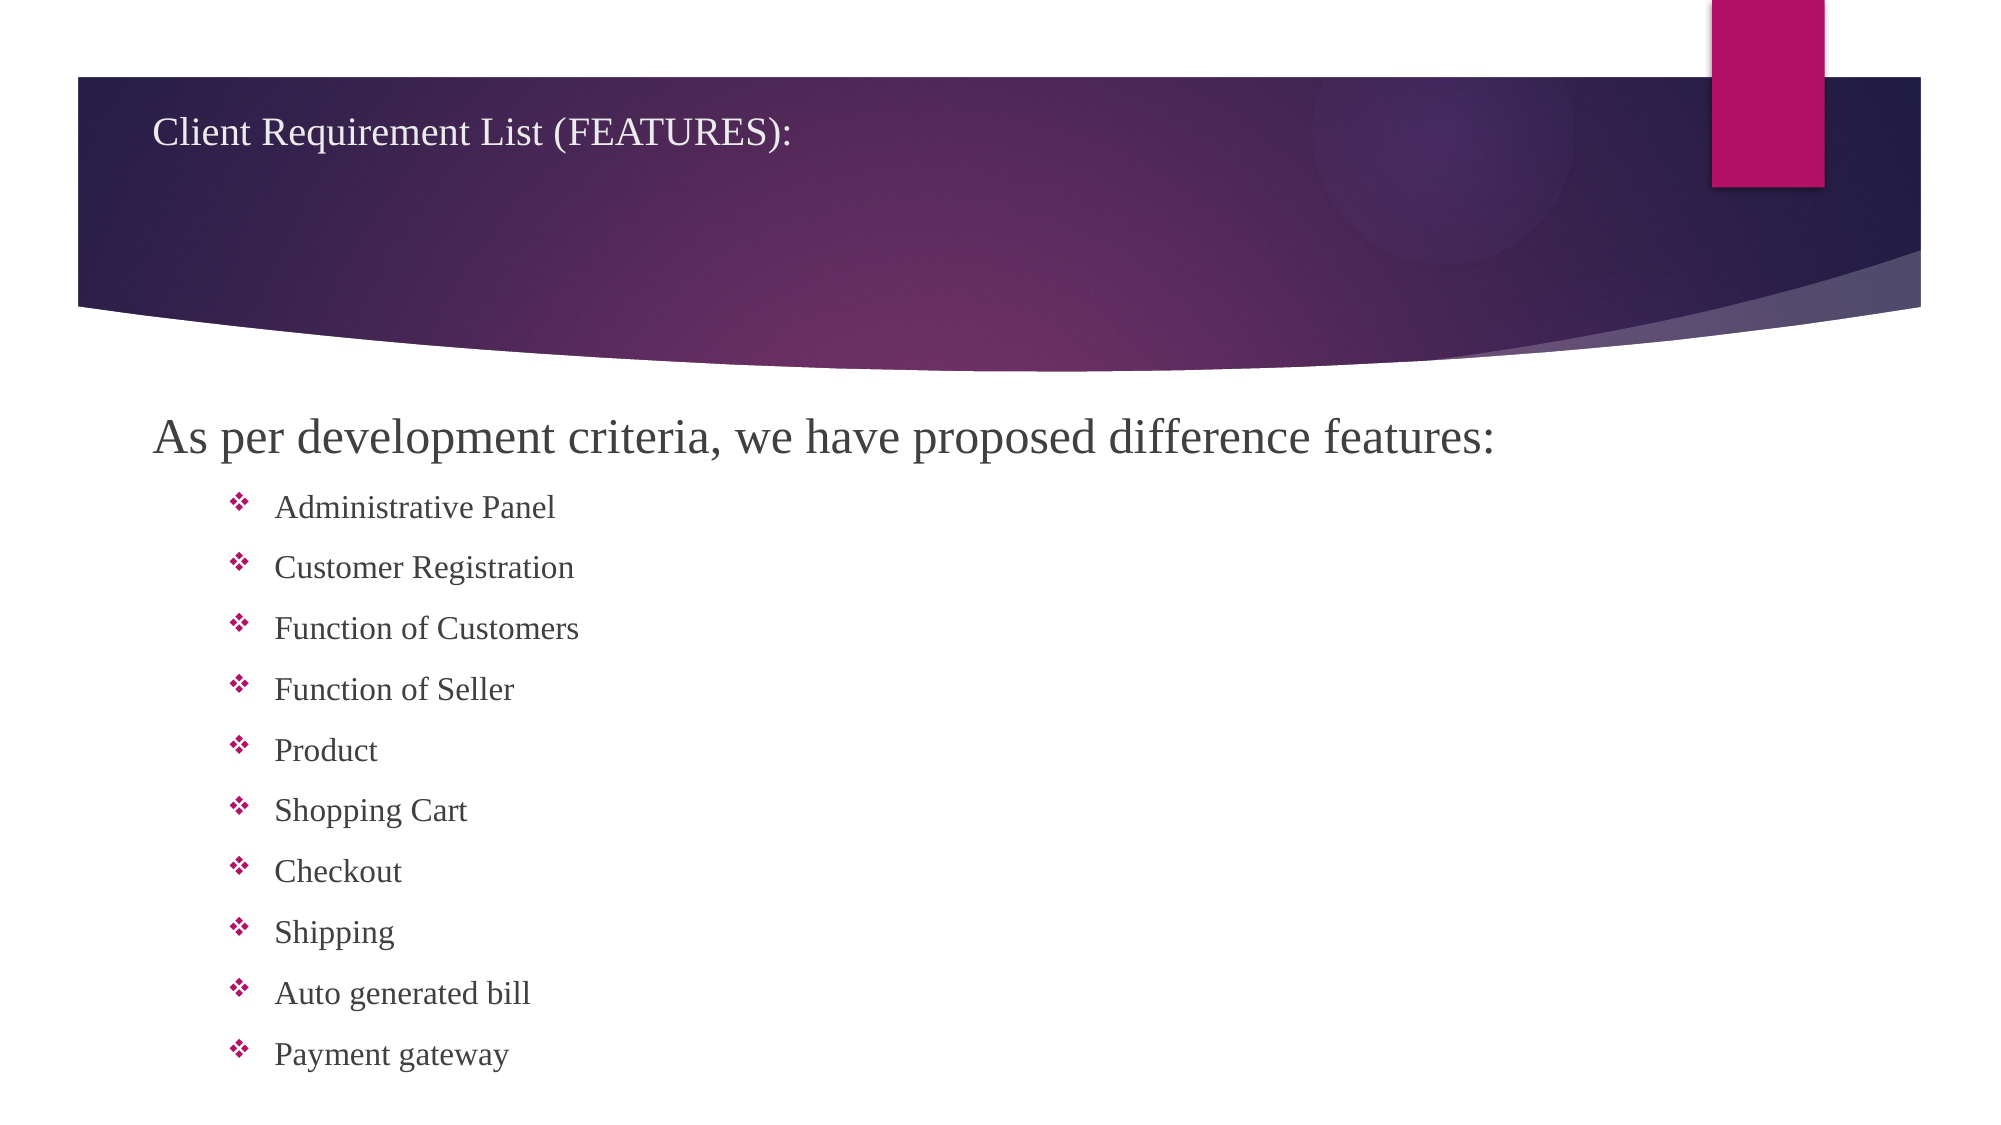

# Client Requirement List (Features):
As per development criteria, we have proposed difference features:
Administrative Panel
Customer Registration
Function of Customers
Function of Seller
Product
Shopping Cart
Checkout
Shipping
Auto generated bill
Payment gateway